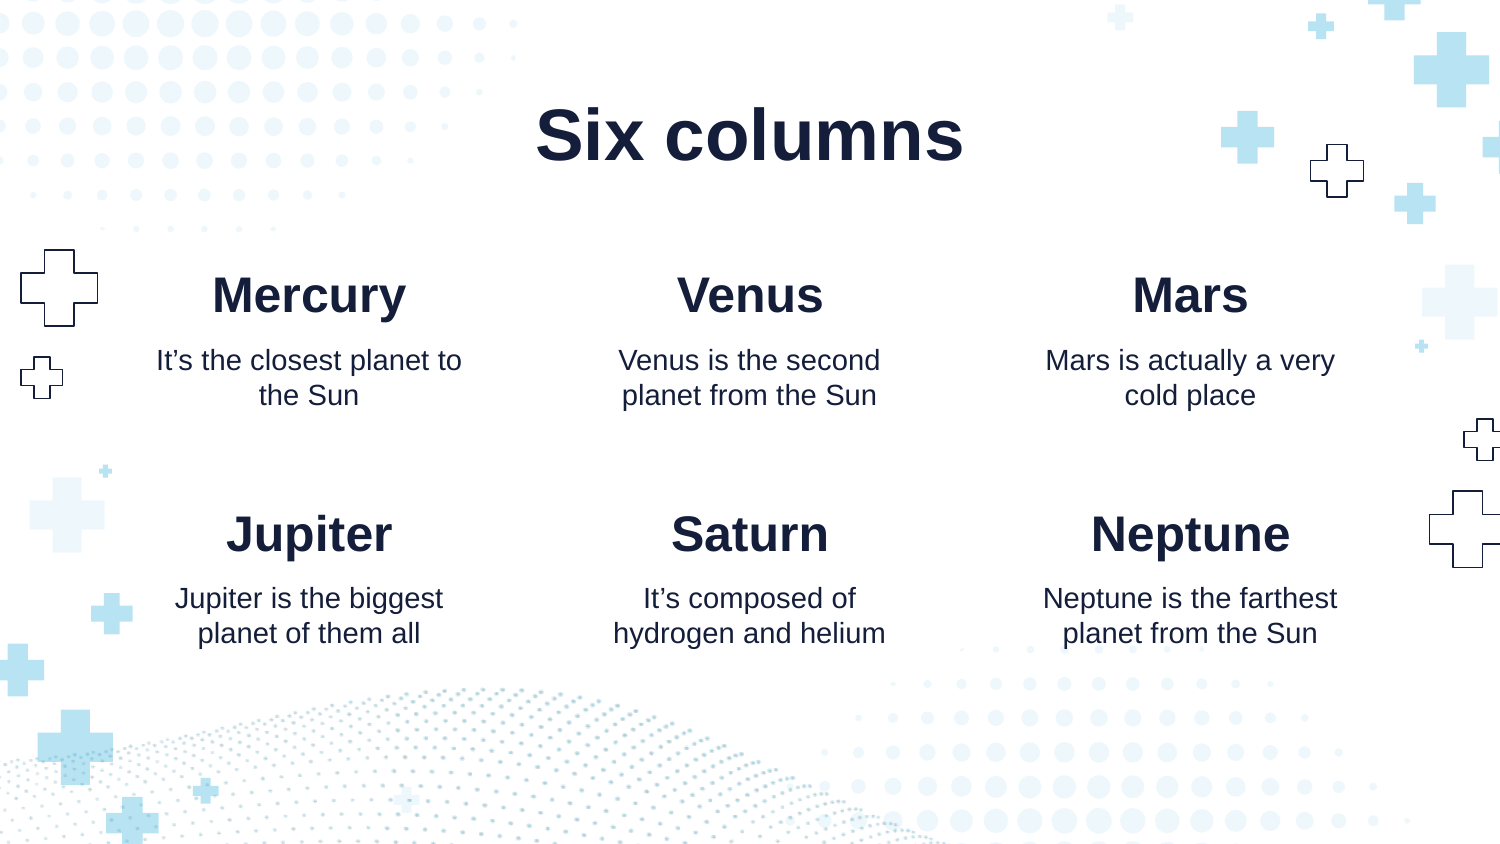

# Six columns

Mercury
Venus
Mars
It’s the closest planet to the Sun

Venus is the second planet from the Sun

Mars is actually a very cold place

Jupiter
Saturn
Neptune
Jupiter is the biggest planet of them all

It’s composed of hydrogen and helium

Neptune is the farthest planet from the Sun